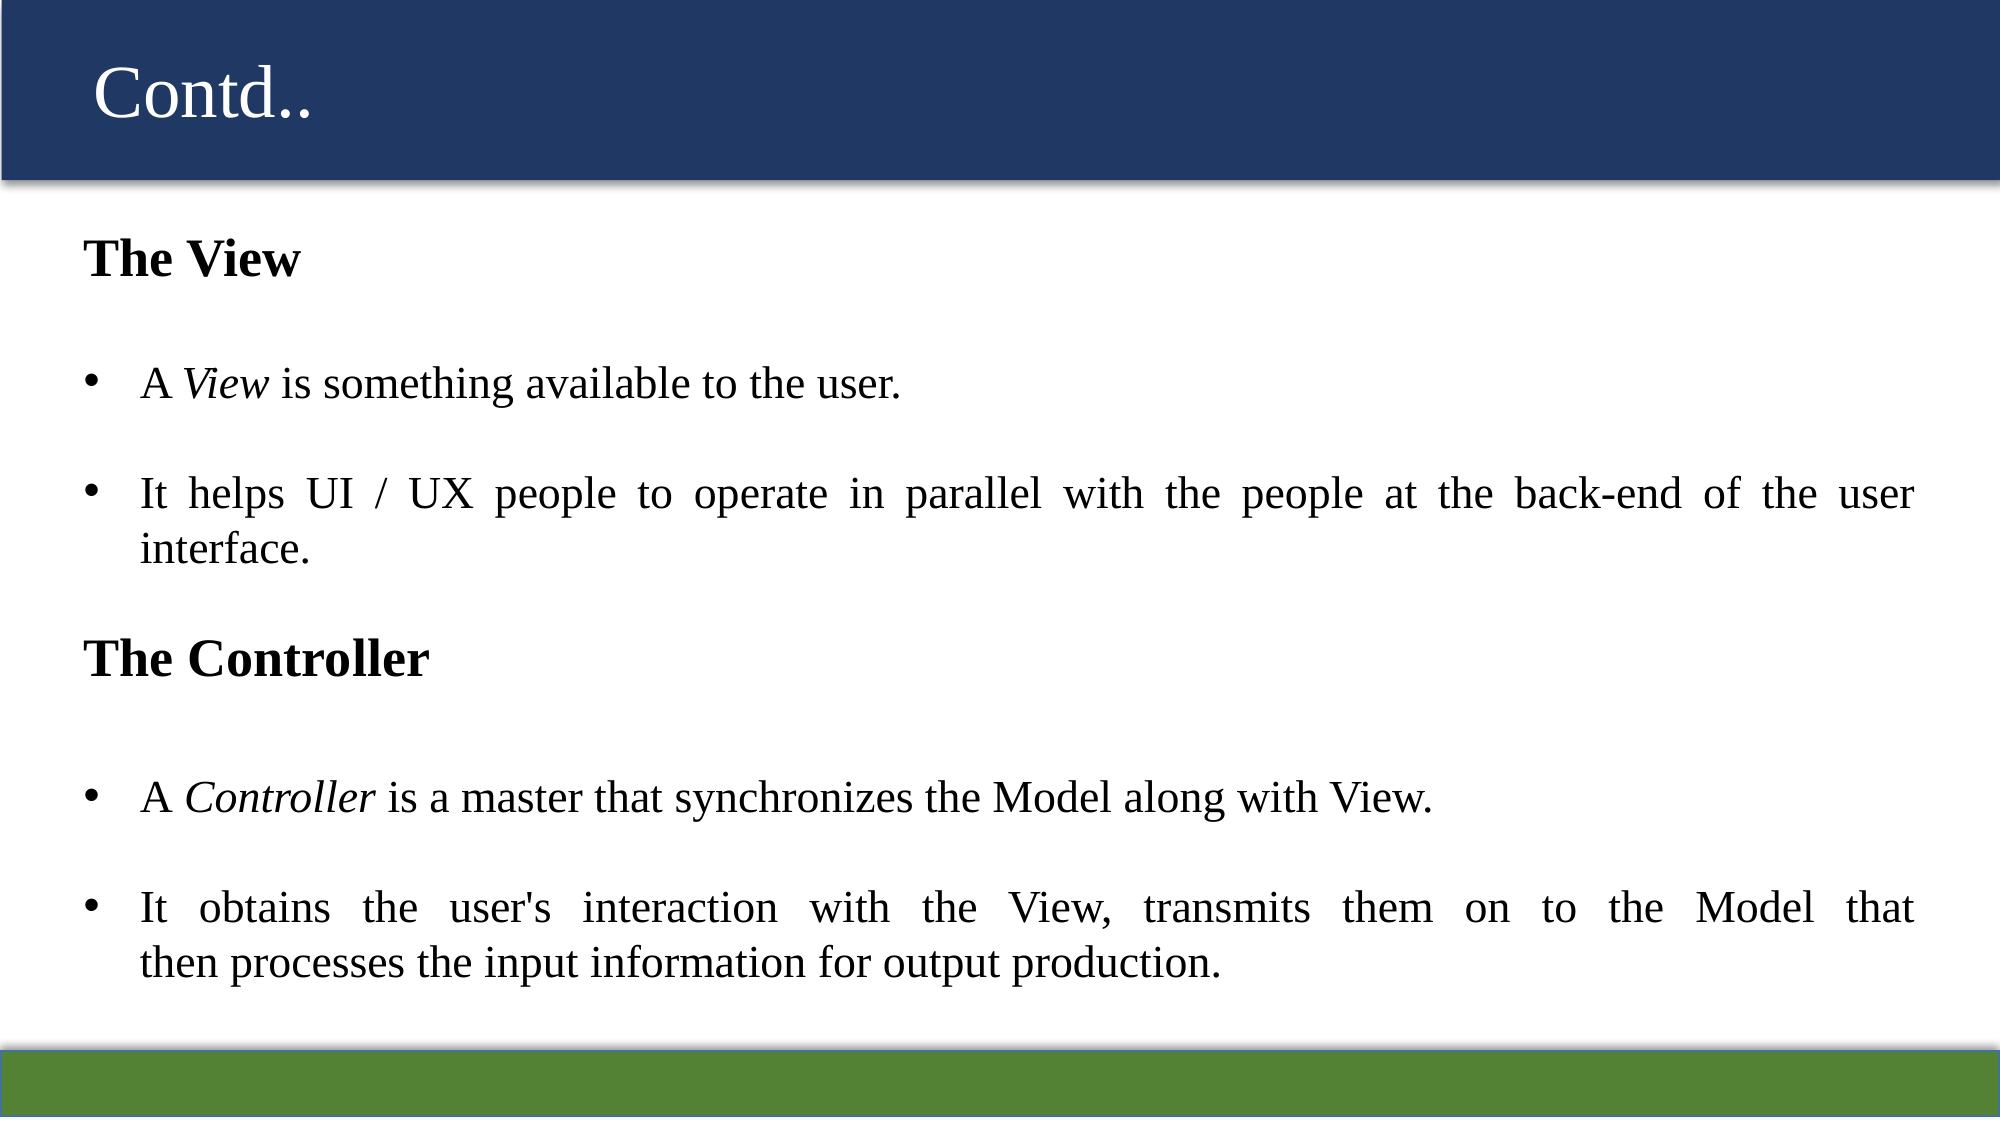

Contd..
The View

A View is something available to the user.

It helps UI / UX people to operate in parallel with the people at the back-end of the user interface.

The Controller

A Controller is a master that synchronizes the Model along with View.

It obtains the user's interaction with the View, transmits them on to the Model that then processes the input information for output production.

23